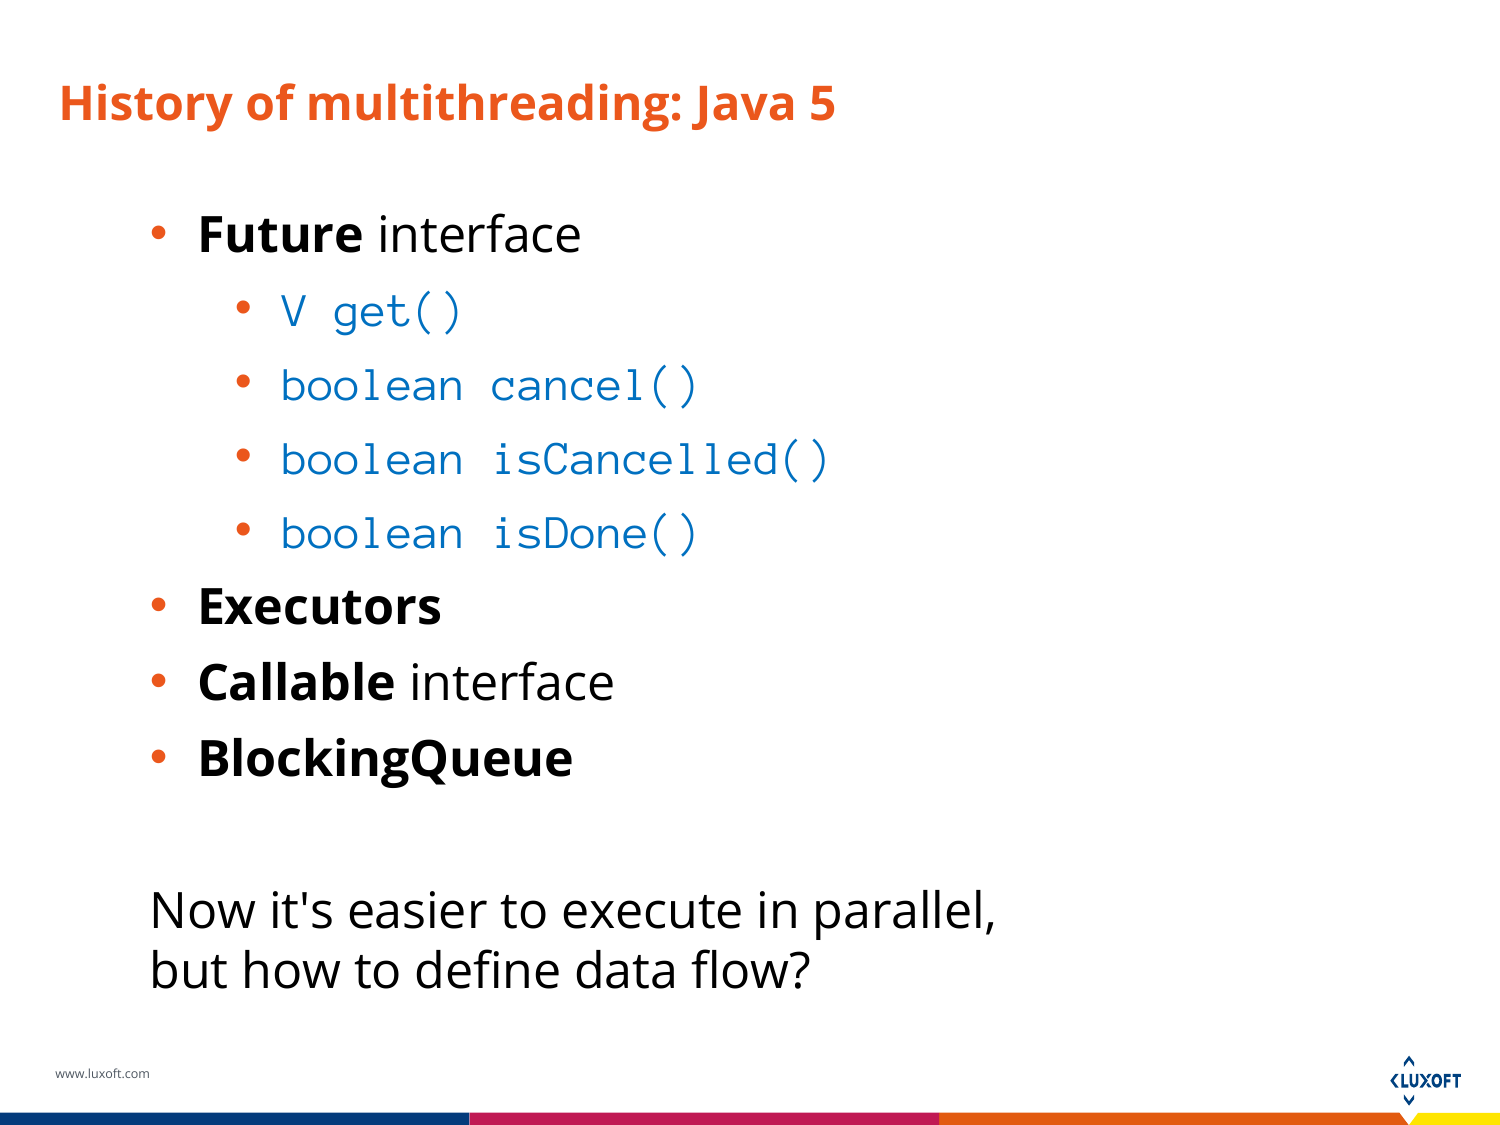

# History of multithreading: Java 5
Future interface
V get()
boolean cancel()
boolean isCancelled()
boolean isDone()
Executors
Callable interface
BlockingQueue

Now it's easier to execute in parallel, but how to define data flow?